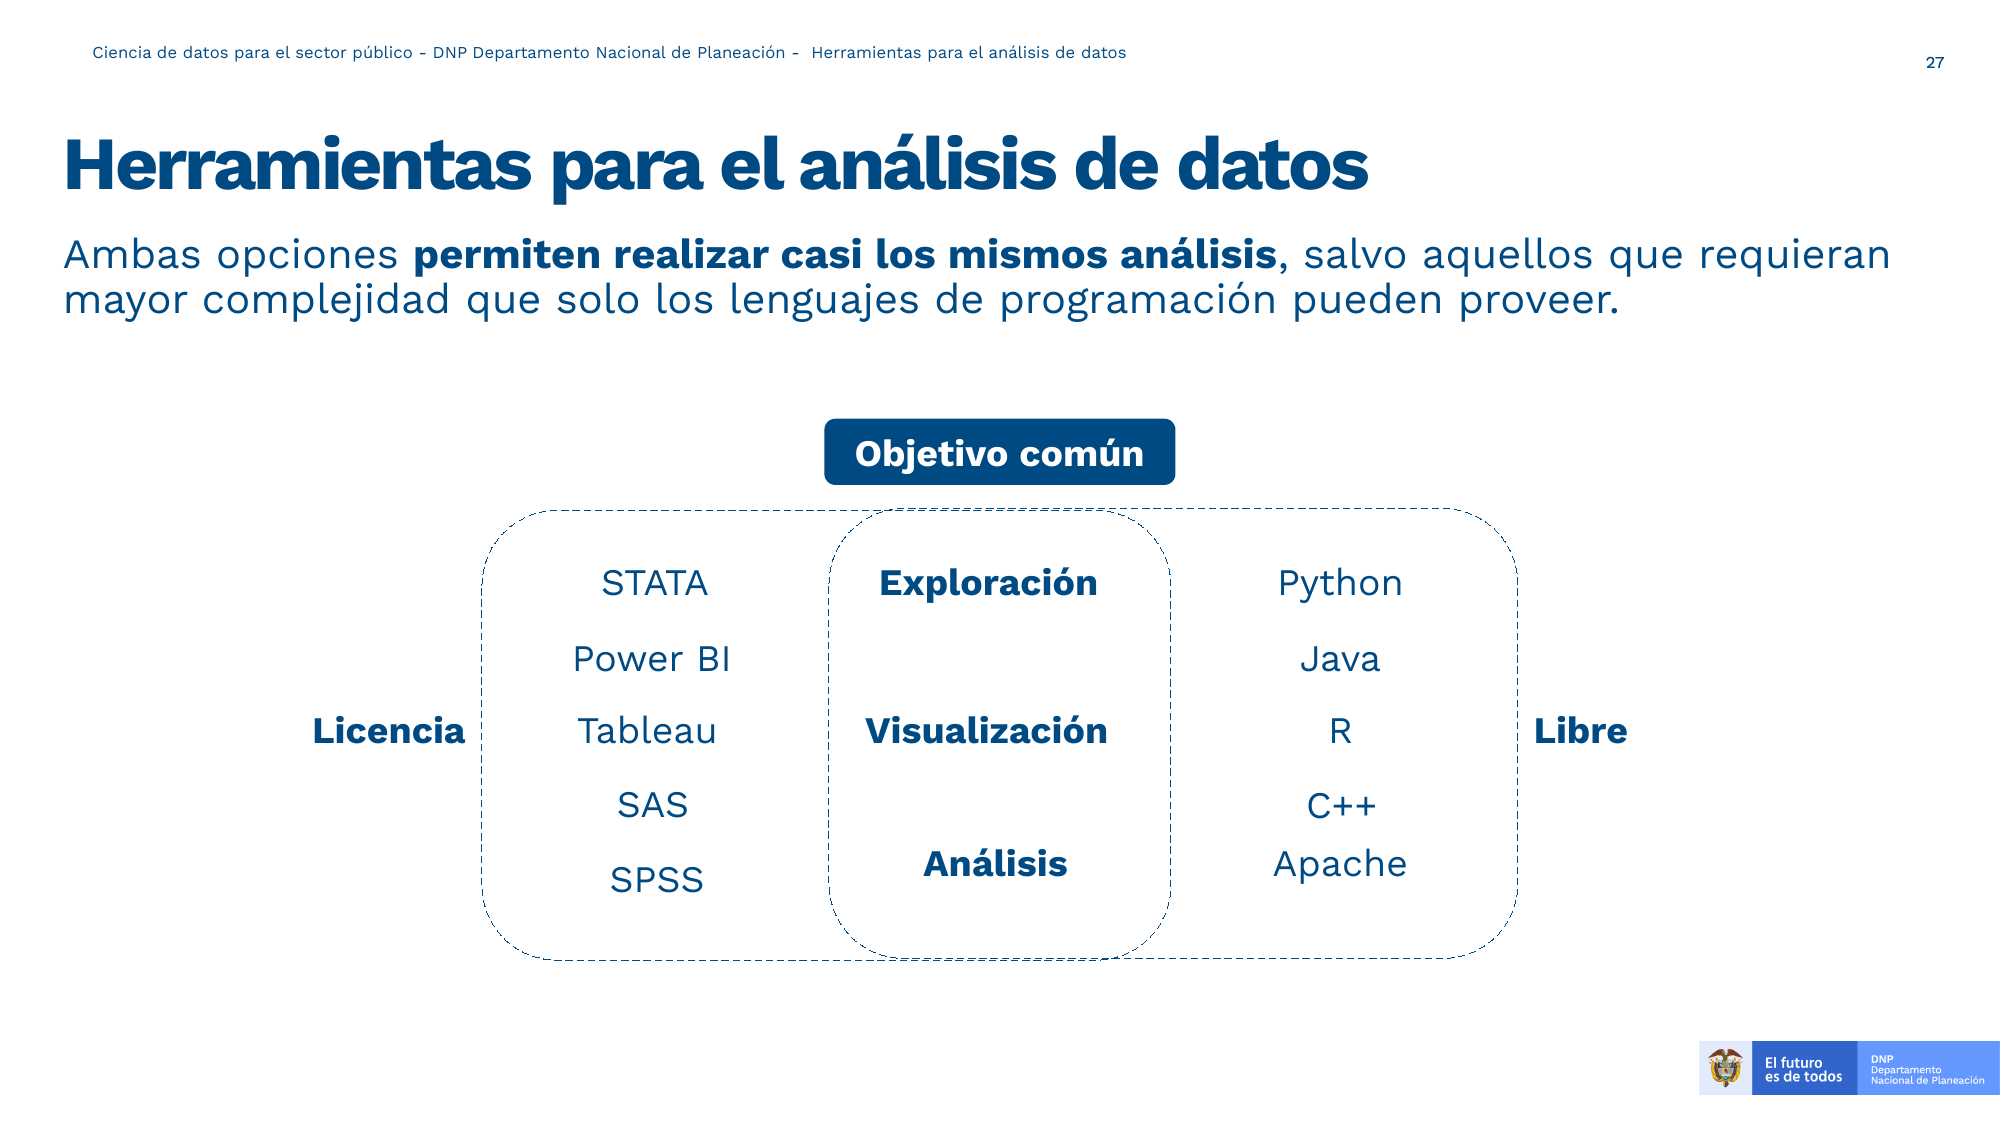

Ciencia de datos para el sector público - DNP Departamento Nacional de Planeación -  Herramientas para el análisis de datos

# Herramientas para el análisis de datos
Ambas opciones permiten realizar casi los mismos análisis, salvo aquellos que requieran mayor complejidad que solo los lenguajes de programación pueden proveer.
Objetivo común

Python
Exploración
STATA
Java
Power BI
R
Visualización
Tableau
C++
SAS
Apache
Análisis
SPSS
Licencia
Libre